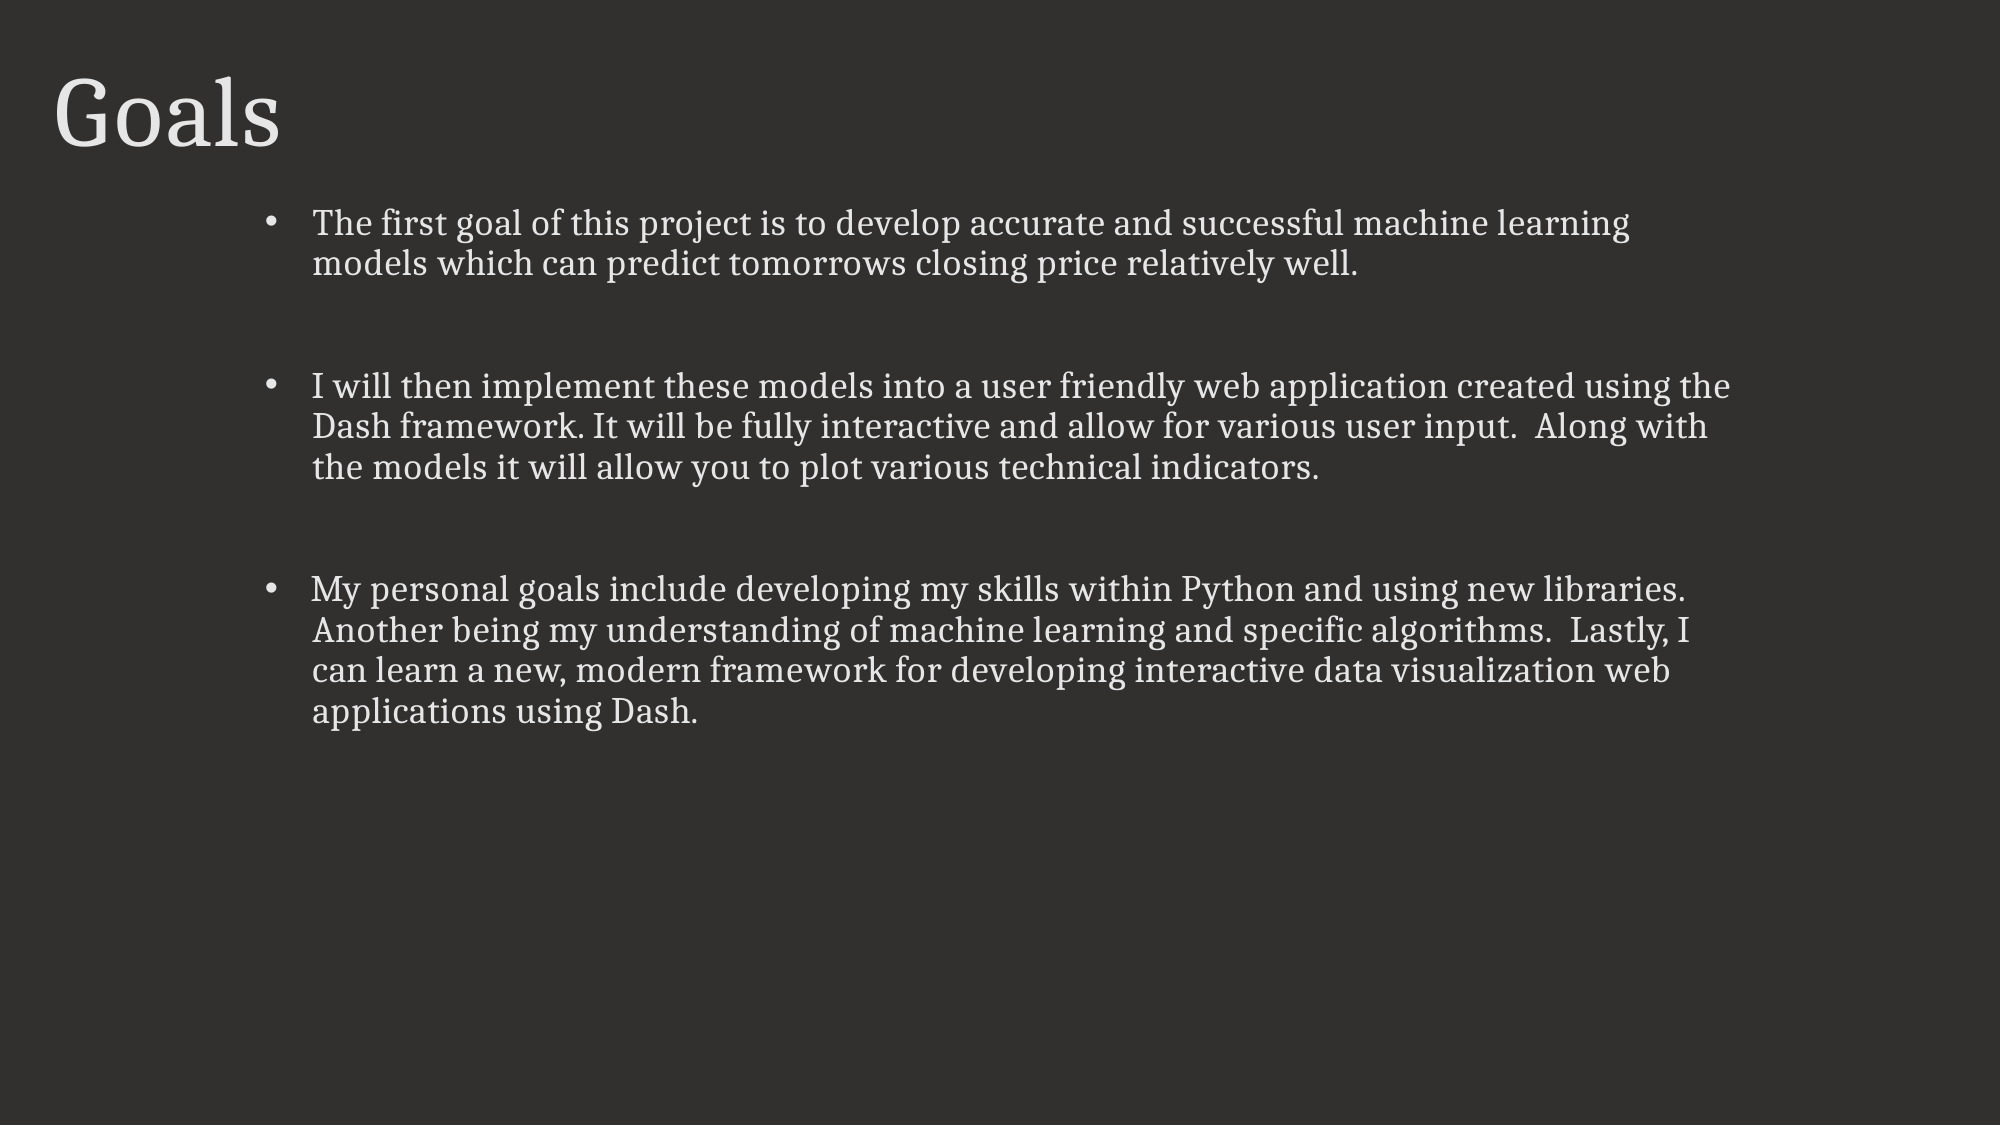

# Goals
The first goal of this project is to develop accurate and successful machine learning models which can predict tomorrows closing price relatively well.

I will then implement these models into a user friendly web application created using the Dash framework. It will be fully interactive and allow for various user input.  Along with the models it will allow you to plot various technical indicators.

My personal goals include developing my skills within Python and using new libraries. Another being my understanding of machine learning and specific algorithms.  Lastly, I can learn a new, modern framework for developing interactive data visualization web applications using Dash.